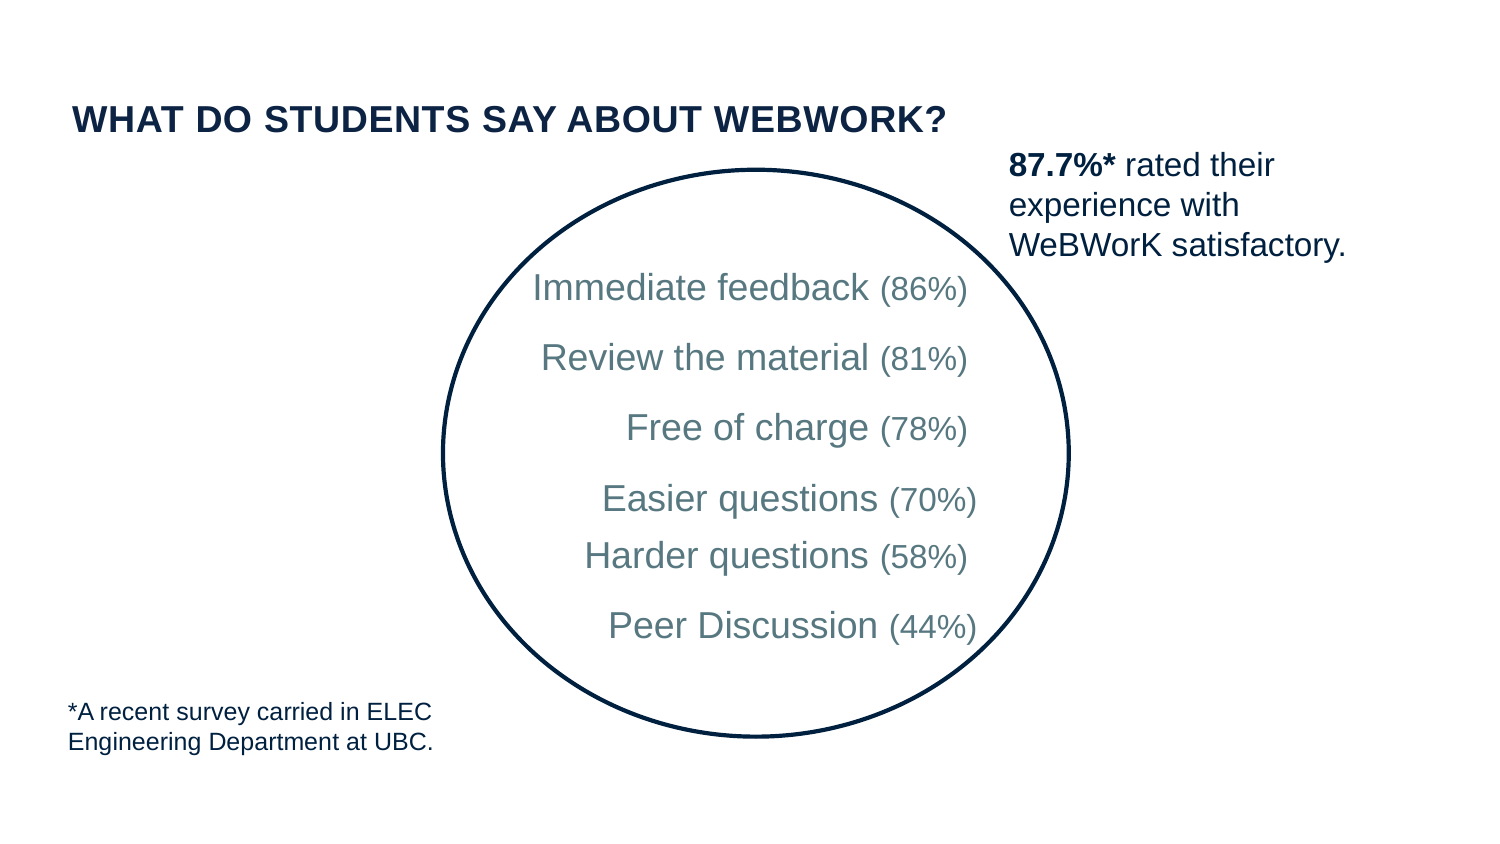

What do students say about WeBWorK?
87.7%* rated their experience with WeBWorK satisfactory.

Immediate feedback (86%)
Review the material (81%)
Free of charge (78%)
Easier questions (70%)
Harder questions (58%)
Peer Discussion (44%)
*A recent survey carried in ELEC Engineering Department at UBC.